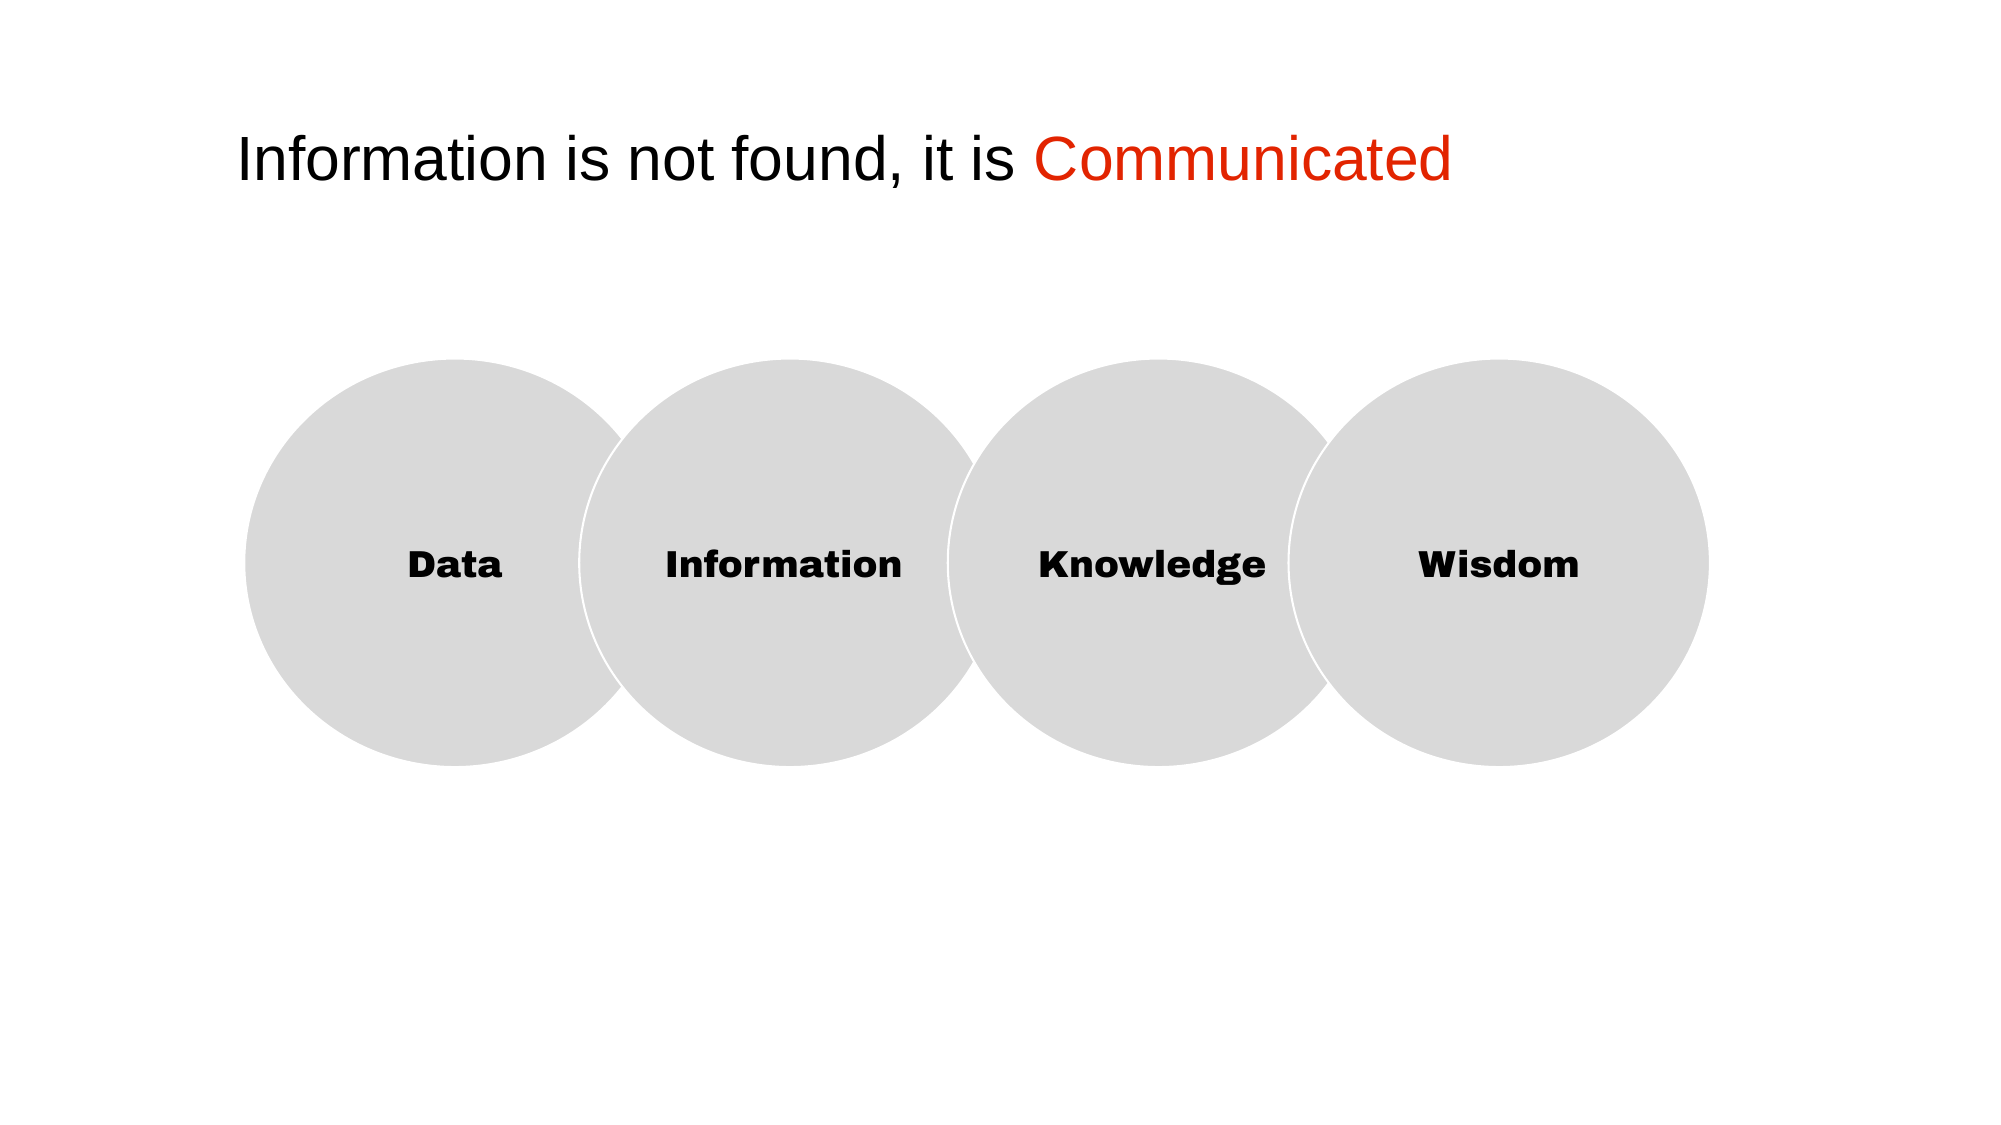

Information is not found, it is Communicated

Wisdom
Knowledge
Information
Data